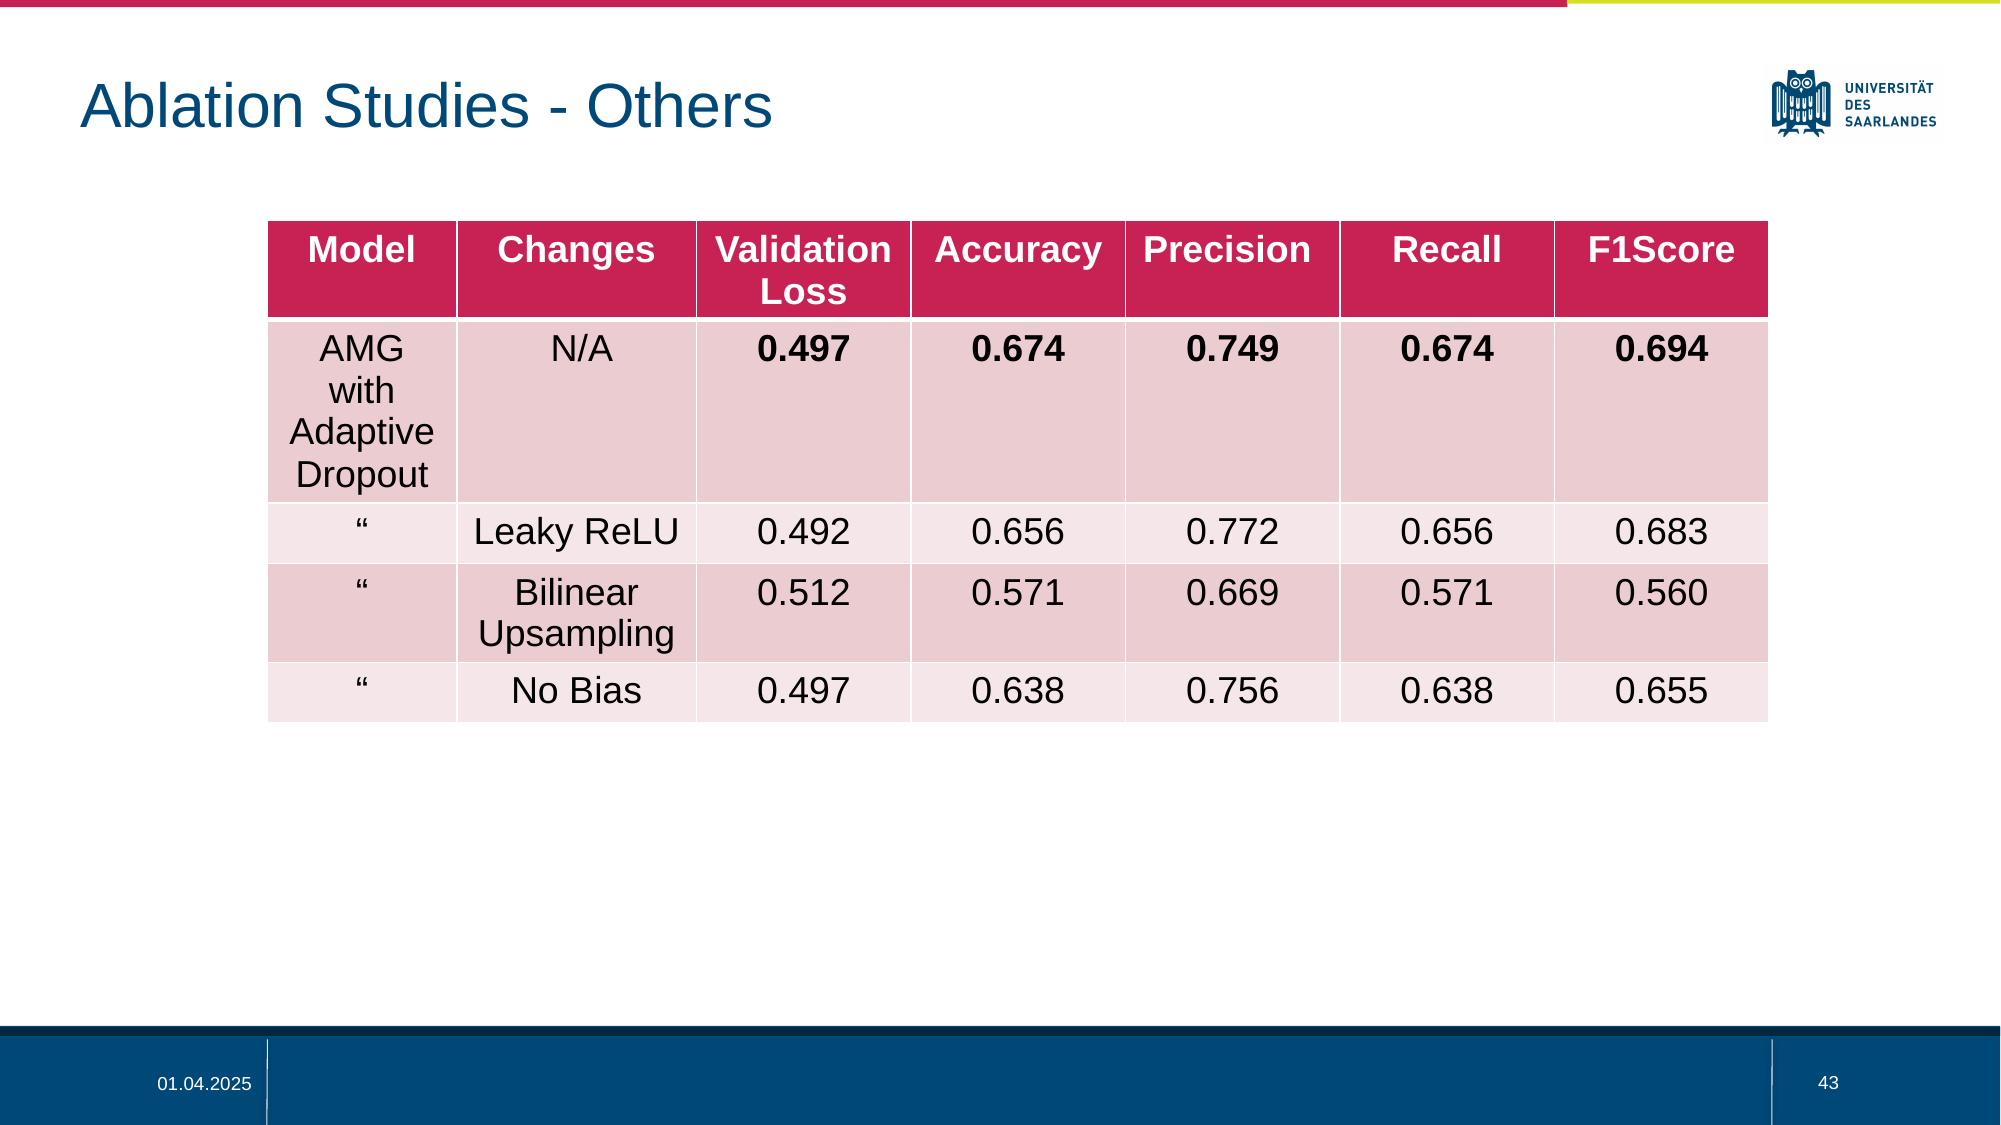

Ablation Studies - Others
| Model | Changes | Validation Loss | Accuracy | Precision | Recall | F1Score |
| --- | --- | --- | --- | --- | --- | --- |
| AMG with Adaptive Dropout | N/A | 0.497 | 0.674 | 0.749 | 0.674 | 0.694 |
| “ | Leaky ReLU | 0.492 | 0.656 | 0.772 | 0.656 | 0.683 |
| “ | Bilinear Upsampling | 0.512 | 0.571 | 0.669 | 0.571 | 0.560 |
| “ | No Bias | 0.497 | 0.638 | 0.756 | 0.638 | 0.655 |

43
01.04.2025